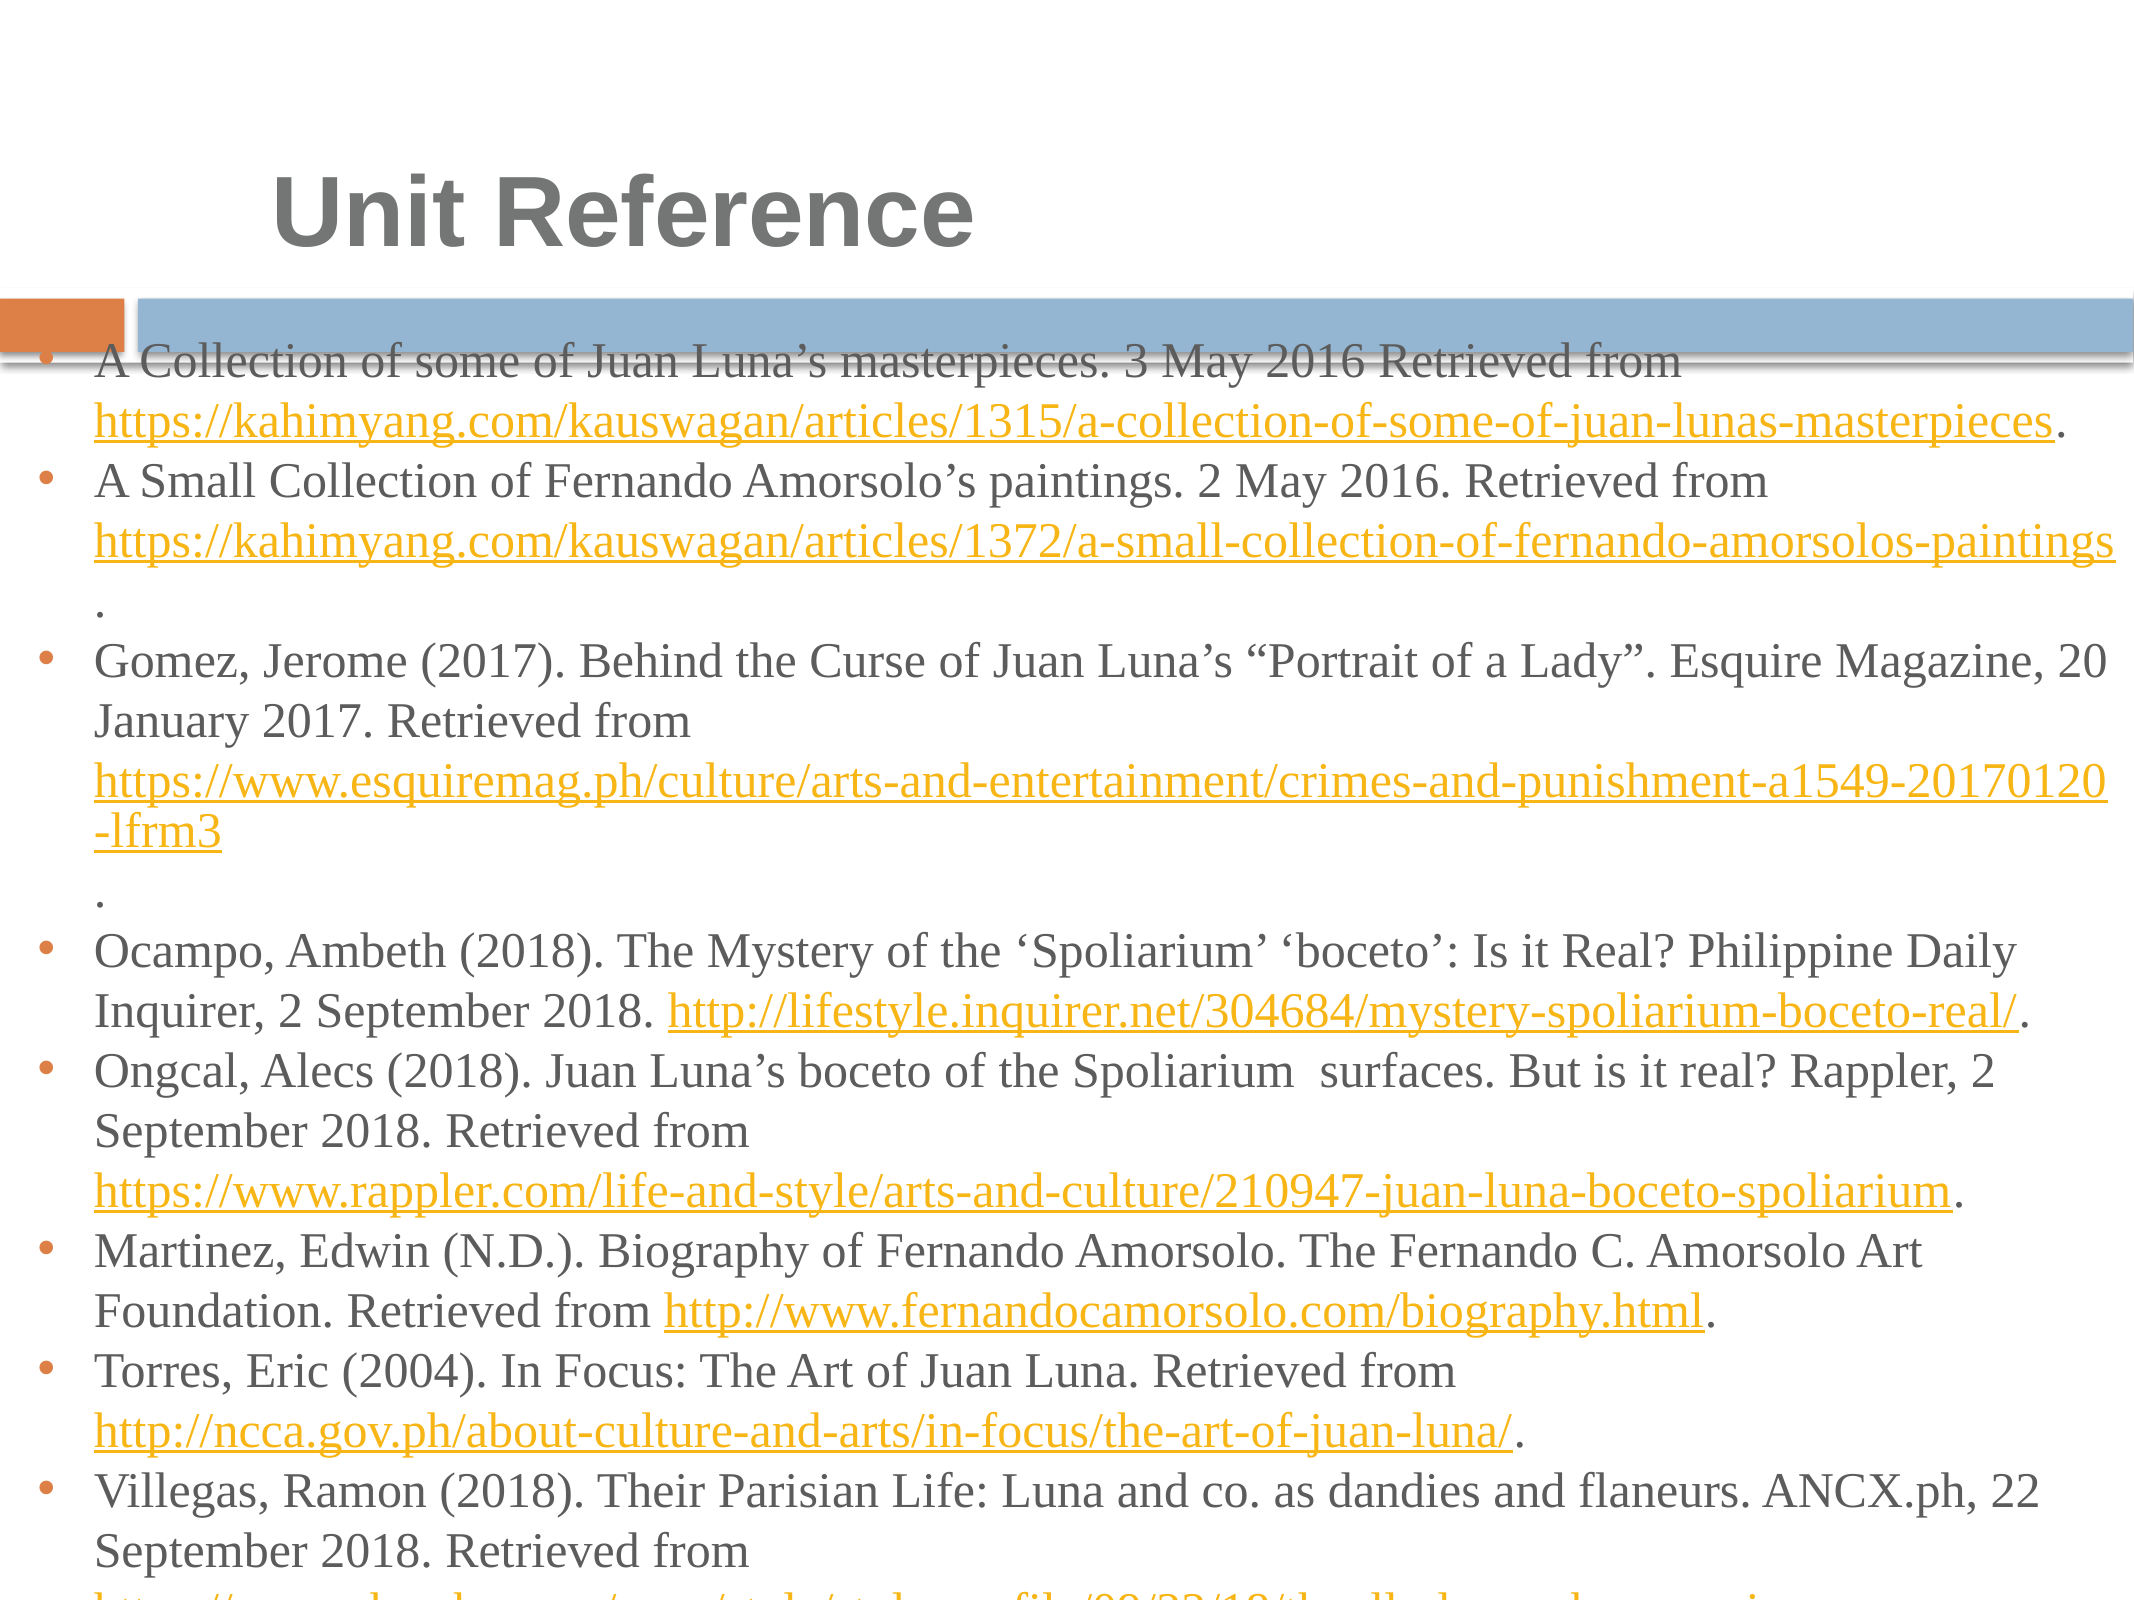

# Unit Reference
A Collection of some of Juan Luna’s masterpieces. 3 May 2016 Retrieved from https://kahimyang.com/kauswagan/articles/1315/a-collection-of-some-of-juan-lunas-masterpieces.
A Small Collection of Fernando Amorsolo’s paintings. 2 May 2016. Retrieved from https://kahimyang.com/kauswagan/articles/1372/a-small-collection-of-fernando-amorsolos-paintings.
Gomez, Jerome (2017). Behind the Curse of Juan Luna’s “Portrait of a Lady”. Esquire Magazine, 20 January 2017. Retrieved from https://www.esquiremag.ph/culture/arts-and-entertainment/crimes-and-punishment-a1549-20170120-lfrm3.
Ocampo, Ambeth (2018). The Mystery of the ‘Spoliarium’ ‘boceto’: Is it Real? Philippine Daily Inquirer, 2 September 2018. http://lifestyle.inquirer.net/304684/mystery-spoliarium-boceto-real/.
Ongcal, Alecs (2018). Juan Luna’s boceto of the Spoliarium  surfaces. But is it real? Rappler, 2 September 2018. Retrieved from https://www.rappler.com/life-and-style/arts-and-culture/210947-juan-luna-boceto-spoliarium.
Martinez, Edwin (N.D.). Biography of Fernando Amorsolo. The Fernando C. Amorsolo Art Foundation. Retrieved from http://www.fernandocamorsolo.com/biography.html.
Torres, Eric (2004). In Focus: The Art of Juan Luna. Retrieved from http://ncca.gov.ph/about-culture-and-arts/in-focus/the-art-of-juan-luna/.
Villegas, Ramon (2018). Their Parisian Life: Luna and co. as dandies and flaneurs. ANCX.ph, 22 September 2018. Retrieved from https://news.abs-cbn.com/ancx/style/style-profile/09/22/18/theyll-always-have-paris.